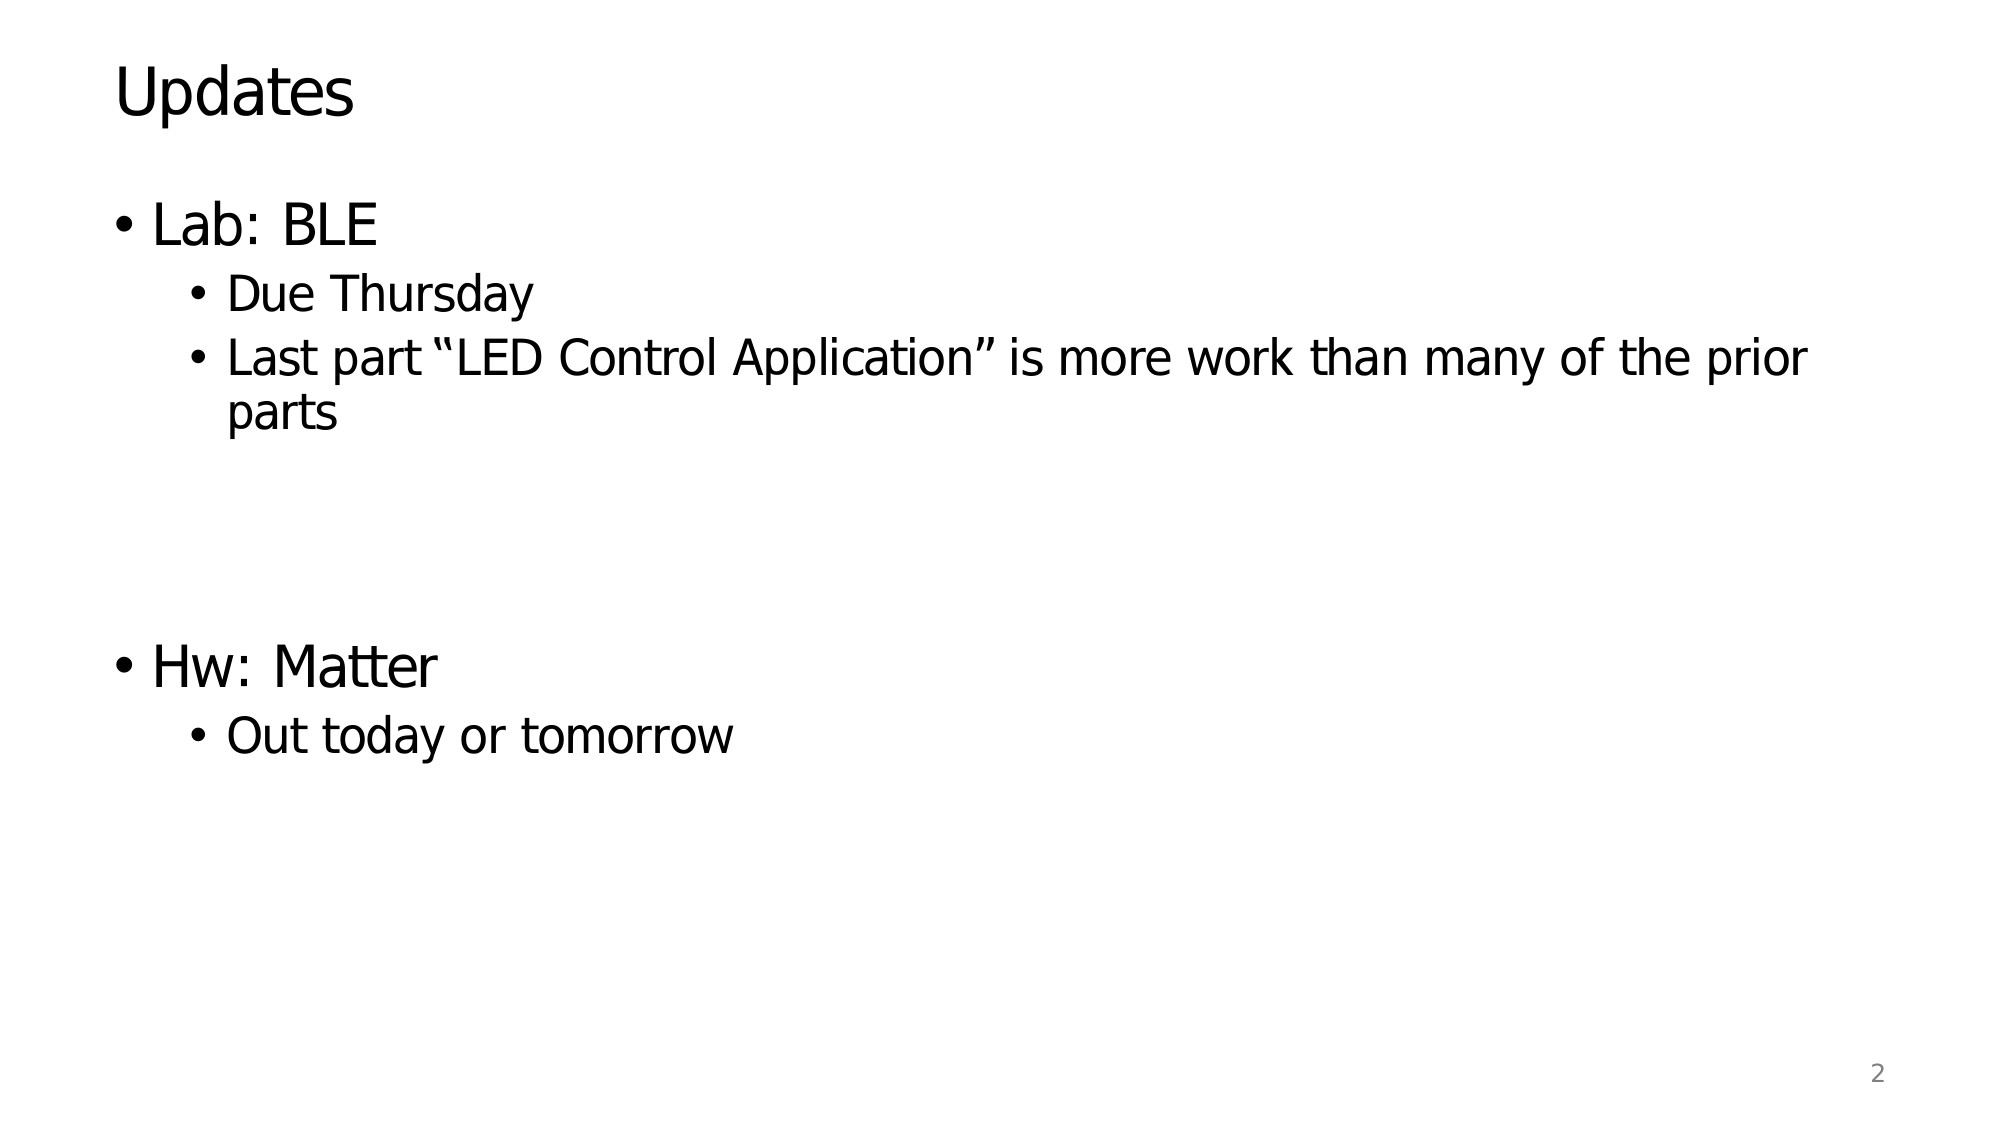

# Updates
Lab: BLE
Due Thursday
Last part “LED Control Application” is more work than many of the prior parts

Hw: Matter
Out today or tomorrow
2